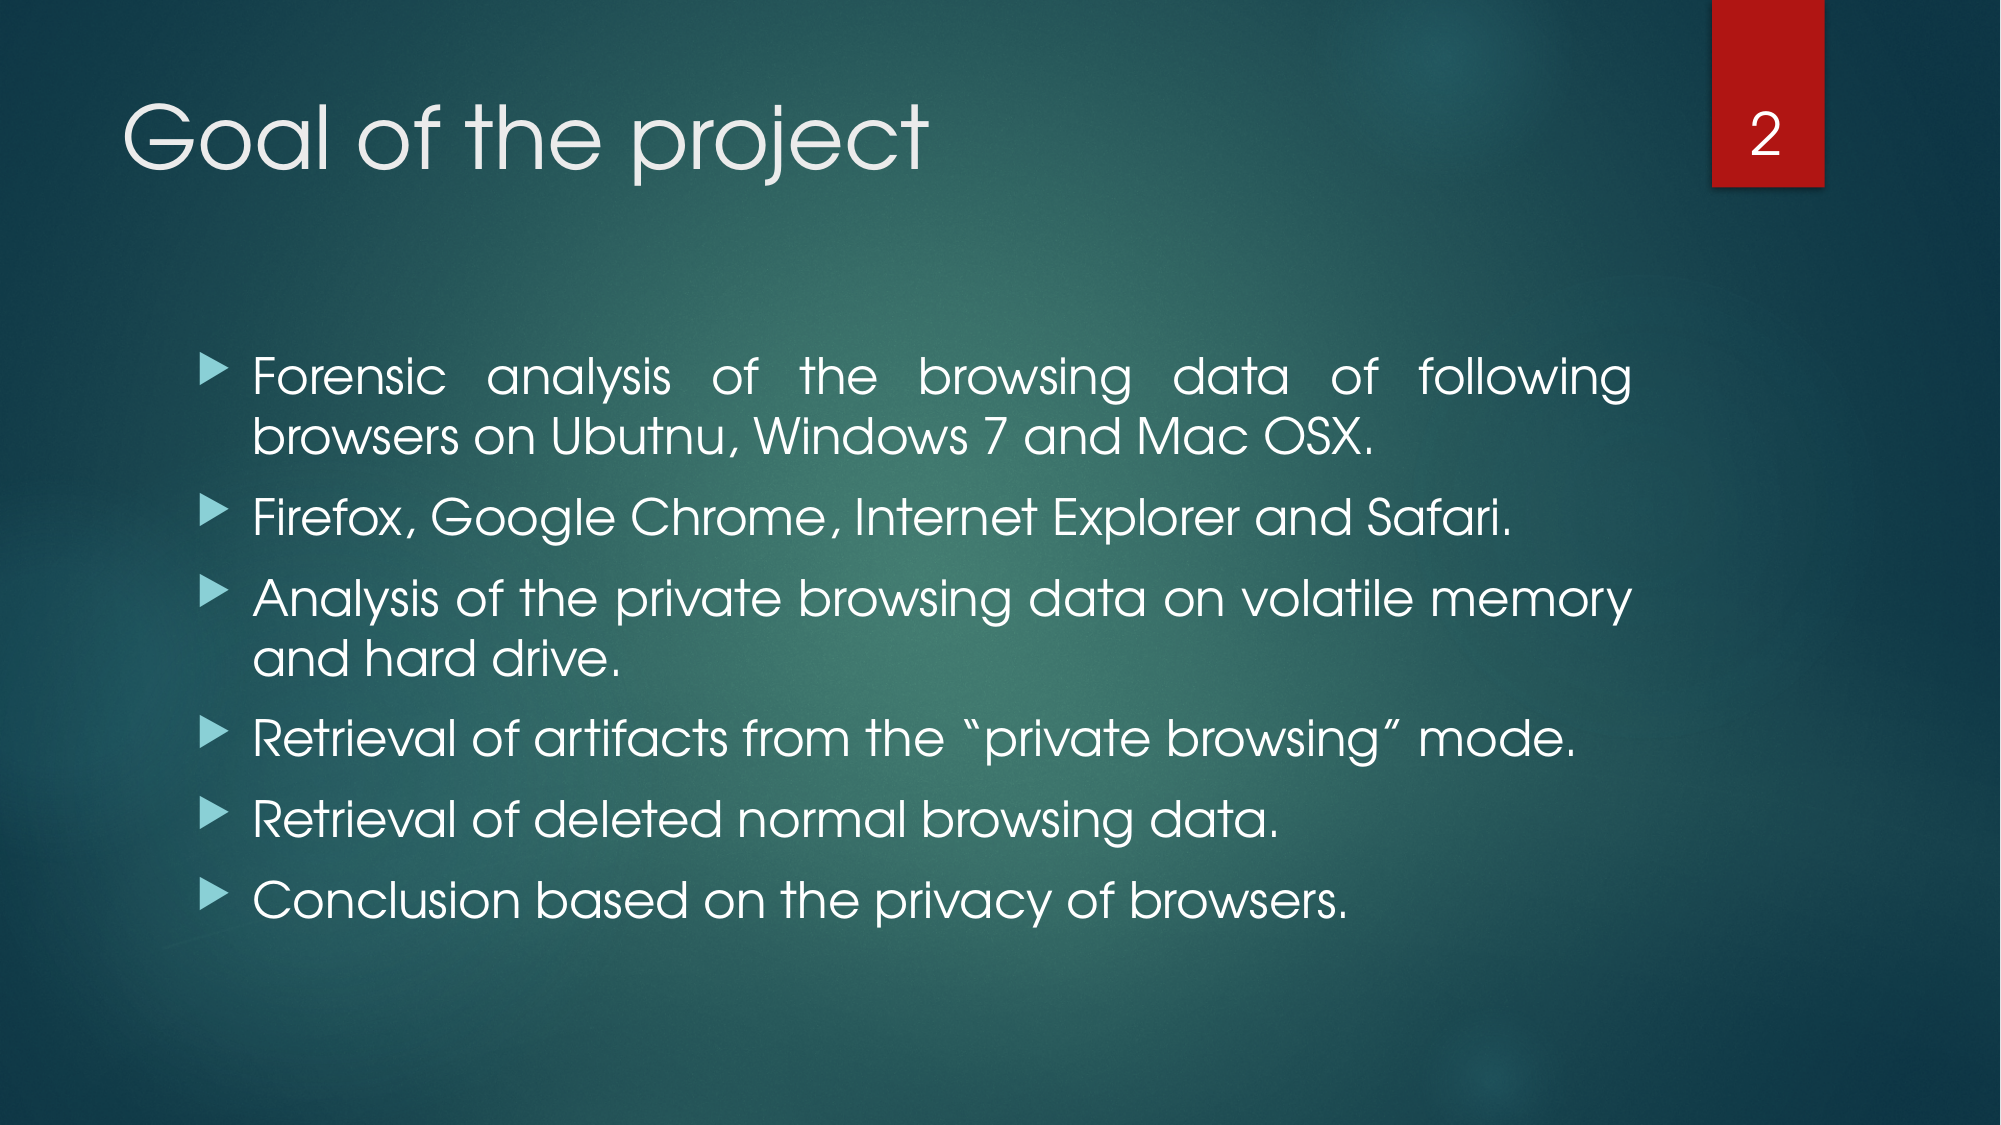

2
# Goal of the project
Forensic analysis of the browsing data of following browsers on Ubutnu, Windows 7 and Mac OSX.
Firefox, Google Chrome, Internet Explorer and Safari.
Analysis of the private browsing data on volatile memory and hard drive.
Retrieval of artifacts from the “private browsing” mode.
Retrieval of deleted normal browsing data.
Conclusion based on the privacy of browsers.